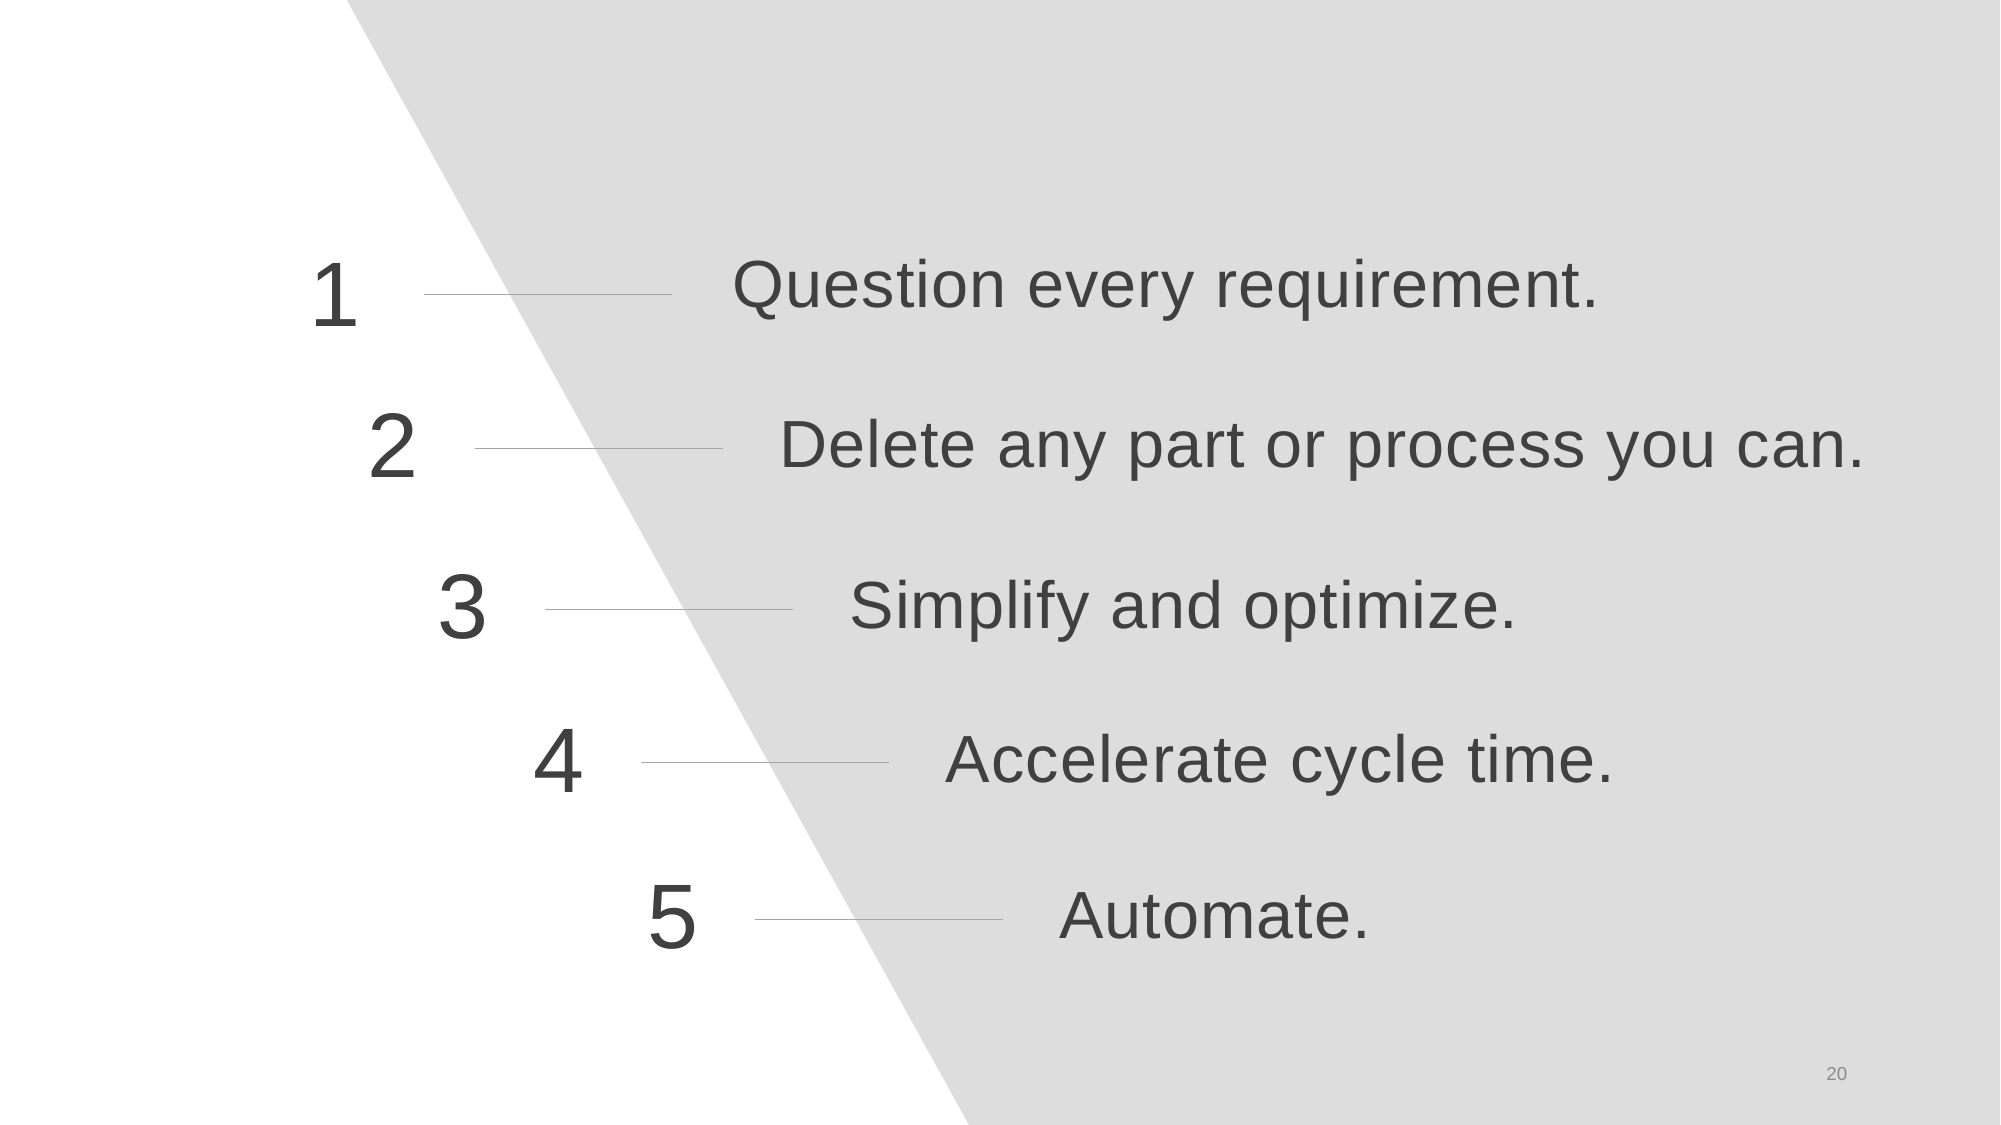

Question every requirement.
1
Delete any part or process you can.
2
Simplify and optimize.
3
Accelerate cycle time.
4
Automate.
5
20